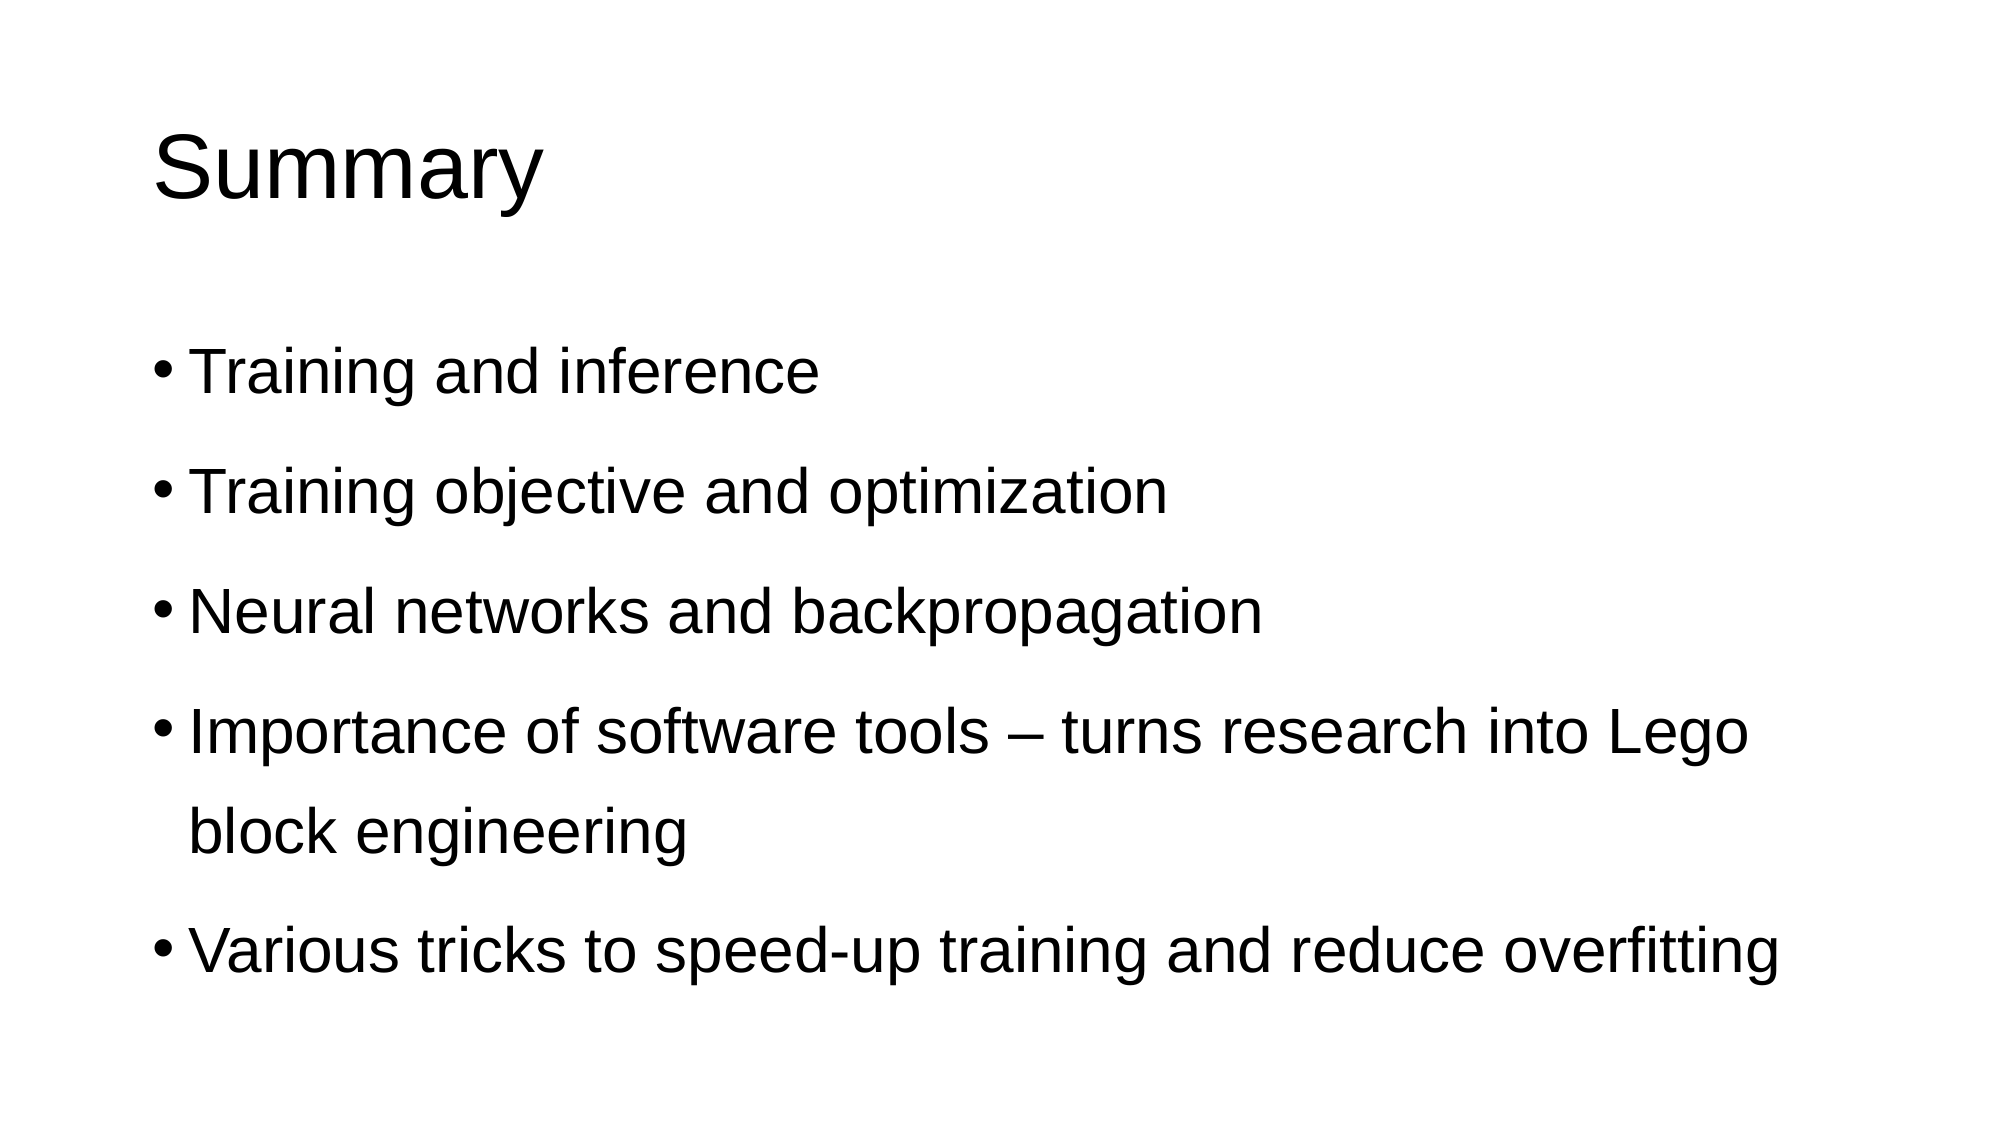

# Summary
Training and inference
Training objective and optimization
Neural networks and backpropagation
Importance of software tools – turns research into Lego block engineering
Various tricks to speed-up training and reduce overfitting